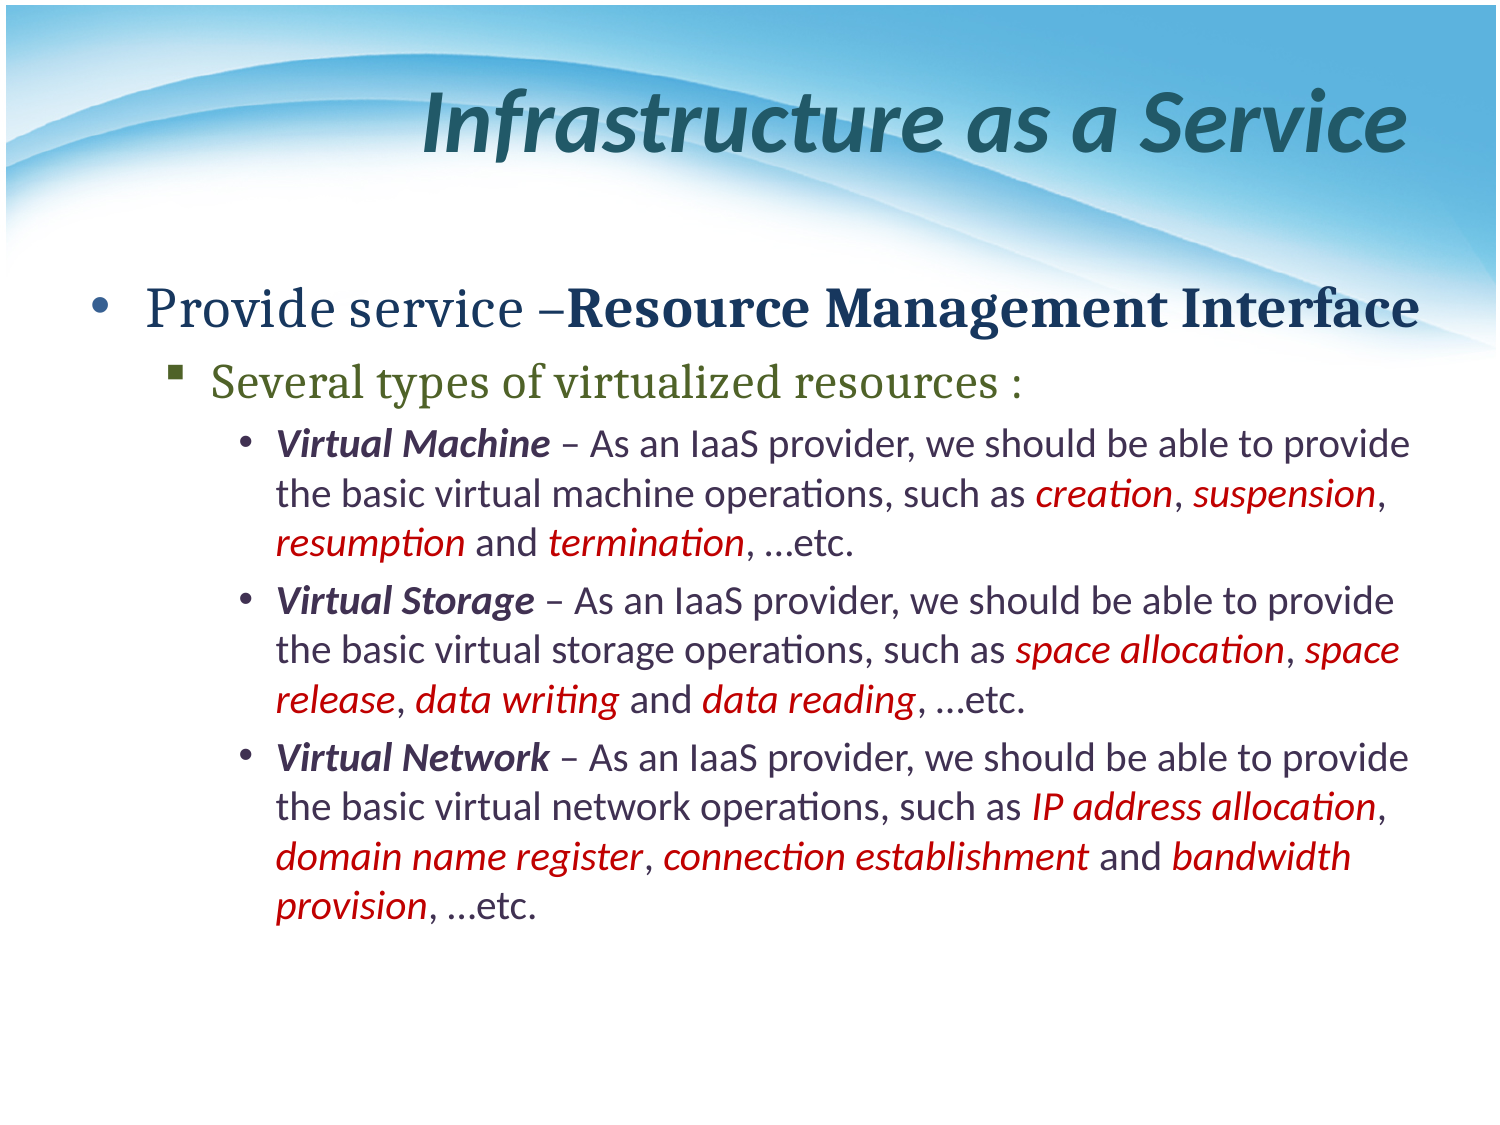

# Infrastructure as a Service
Provide service –Resource Management Interface
Several types of virtualized resources :
Virtual Machine – As an IaaS provider, we should be able to provide the basic virtual machine operations, such as creation, suspension, resumption and termination, …etc.
Virtual Storage – As an IaaS provider, we should be able to provide the basic virtual storage operations, such as space allocation, space release, data writing and data reading, …etc.
Virtual Network – As an IaaS provider, we should be able to provide the basic virtual network operations, such as IP address allocation, domain name register, connection establishment and bandwidth provision, …etc.